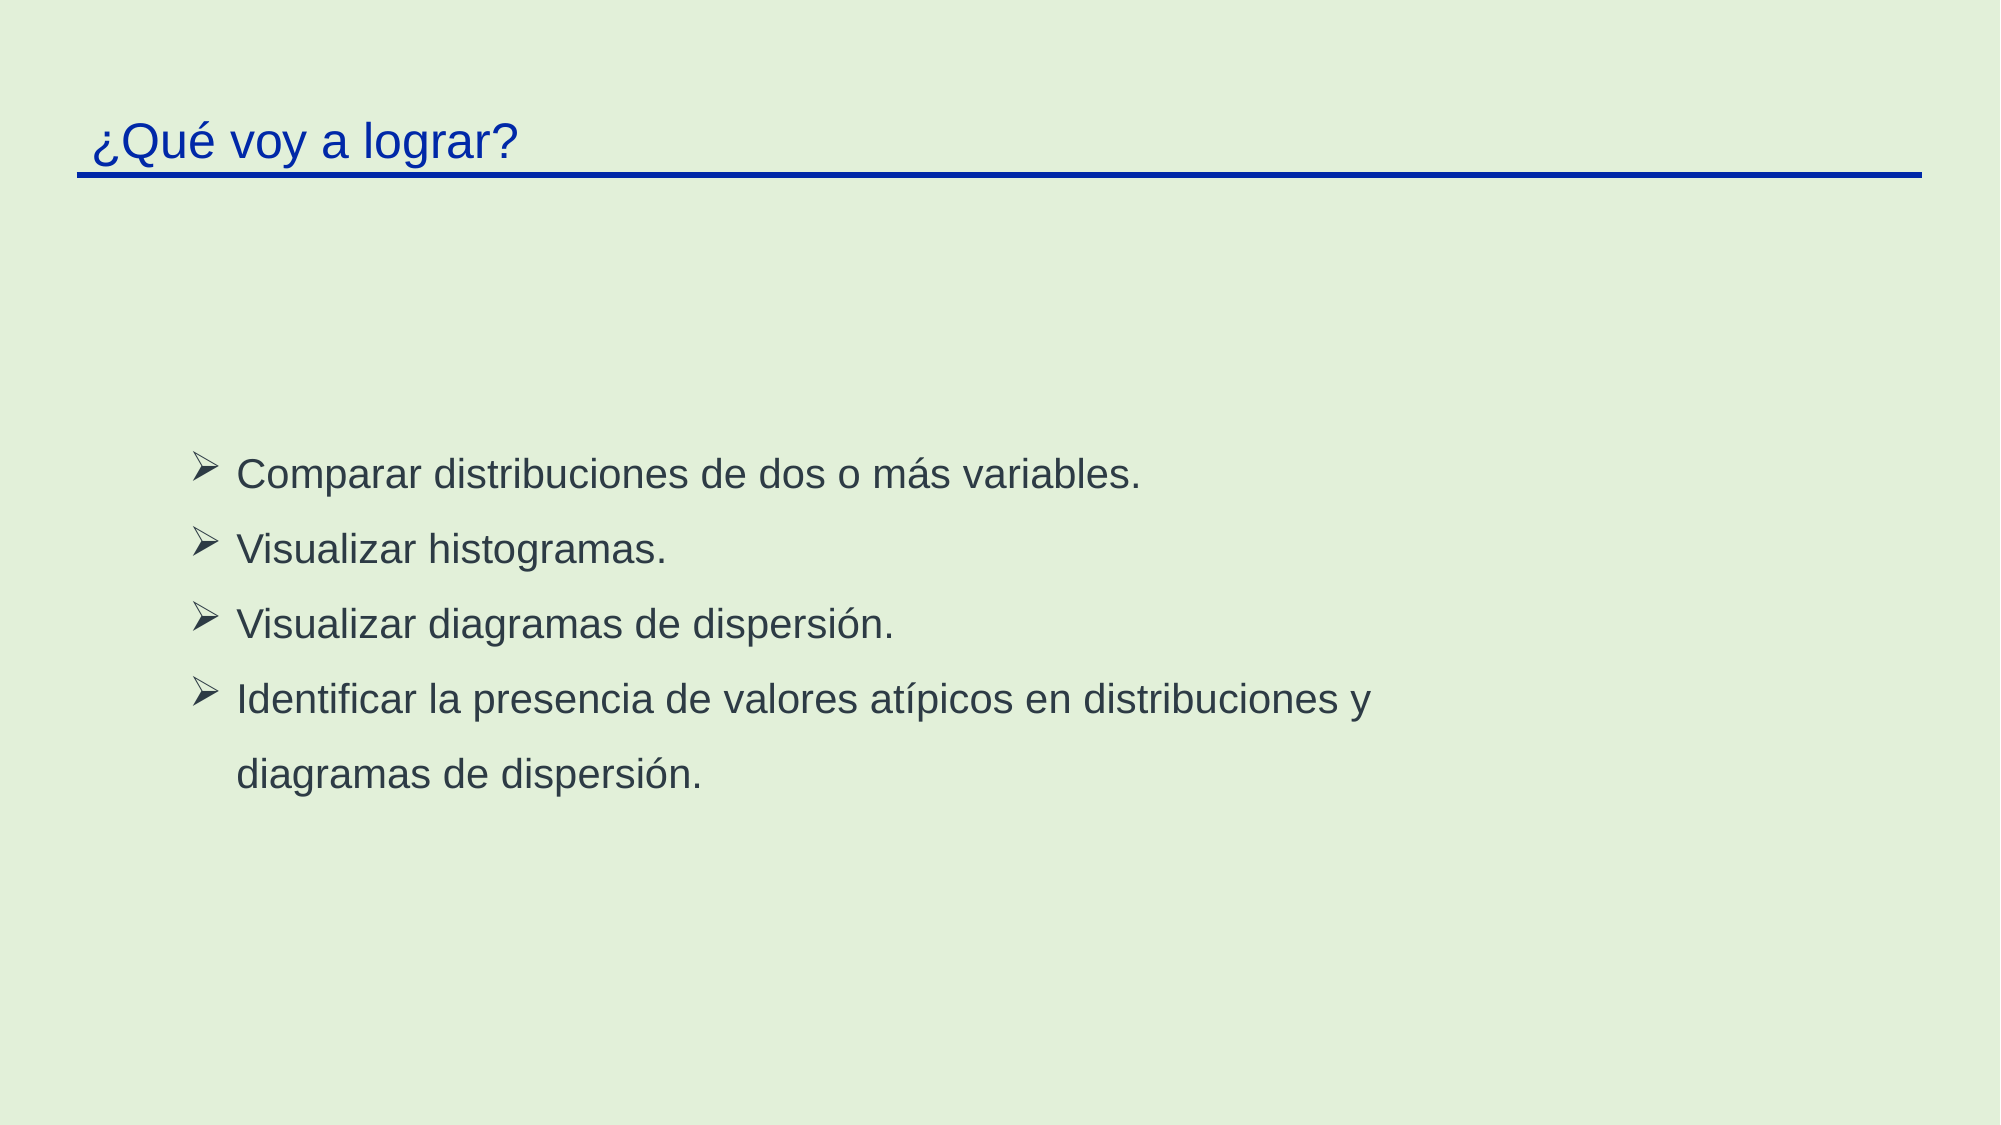

¿Qué voy a lograr?

Comparar distribuciones de dos o más variables.
Visualizar histogramas.
Visualizar diagramas de dispersión.
Identificar la presencia de valores atípicos en distribuciones y diagramas de dispersión.